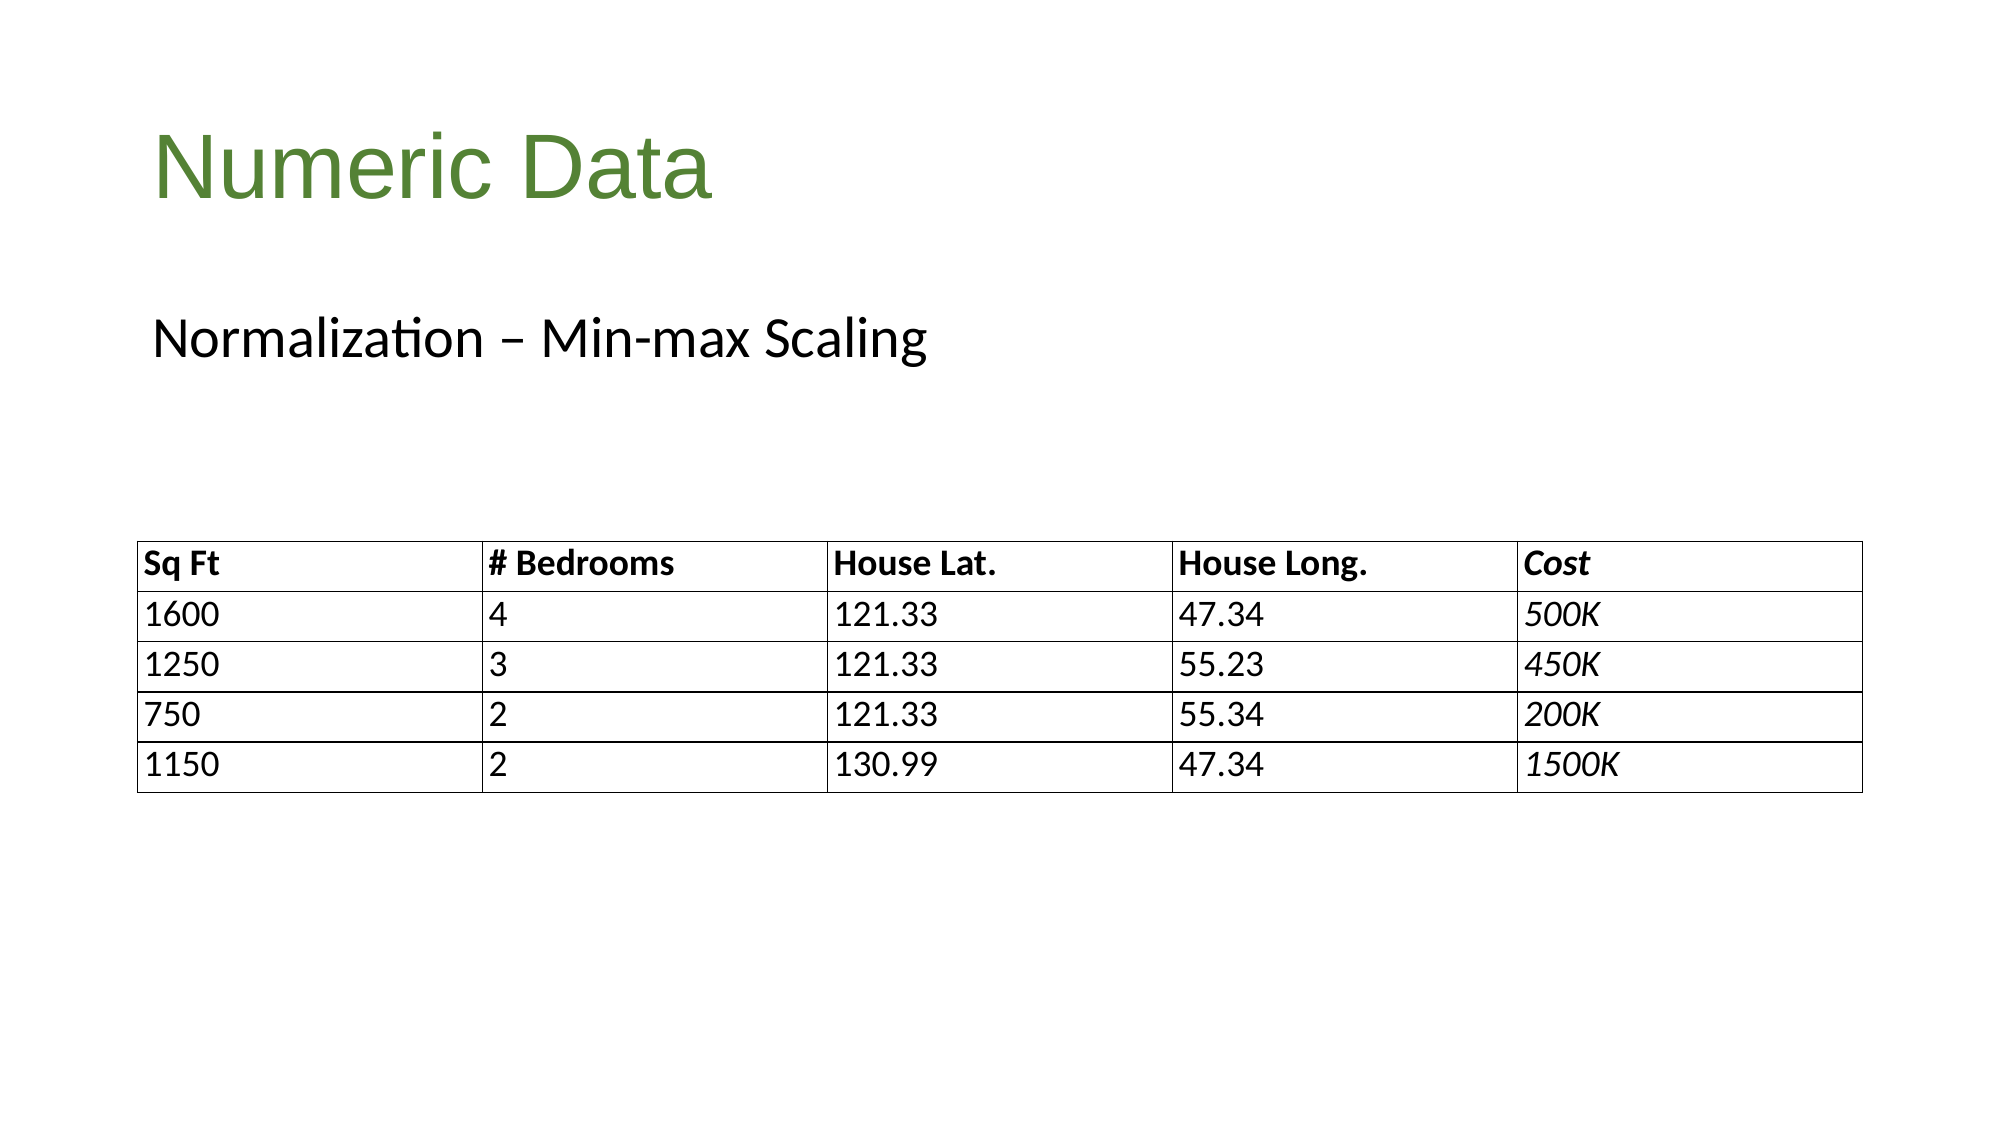

# Numeric Data
Normalization – Min-max Scaling
| Sq Ft | # Bedrooms | House Lat. | House Long. | Cost |
| --- | --- | --- | --- | --- |
| 1600 | 4 | 121.33 | 47.34 | 500K |
| 1250 | 3 | 121.33 | 55.23 | 450K |
| 750 | 2 | 121.33 | 55.34 | 200K |
| 1150 | 2 | 130.99 | 47.34 | 1500K |